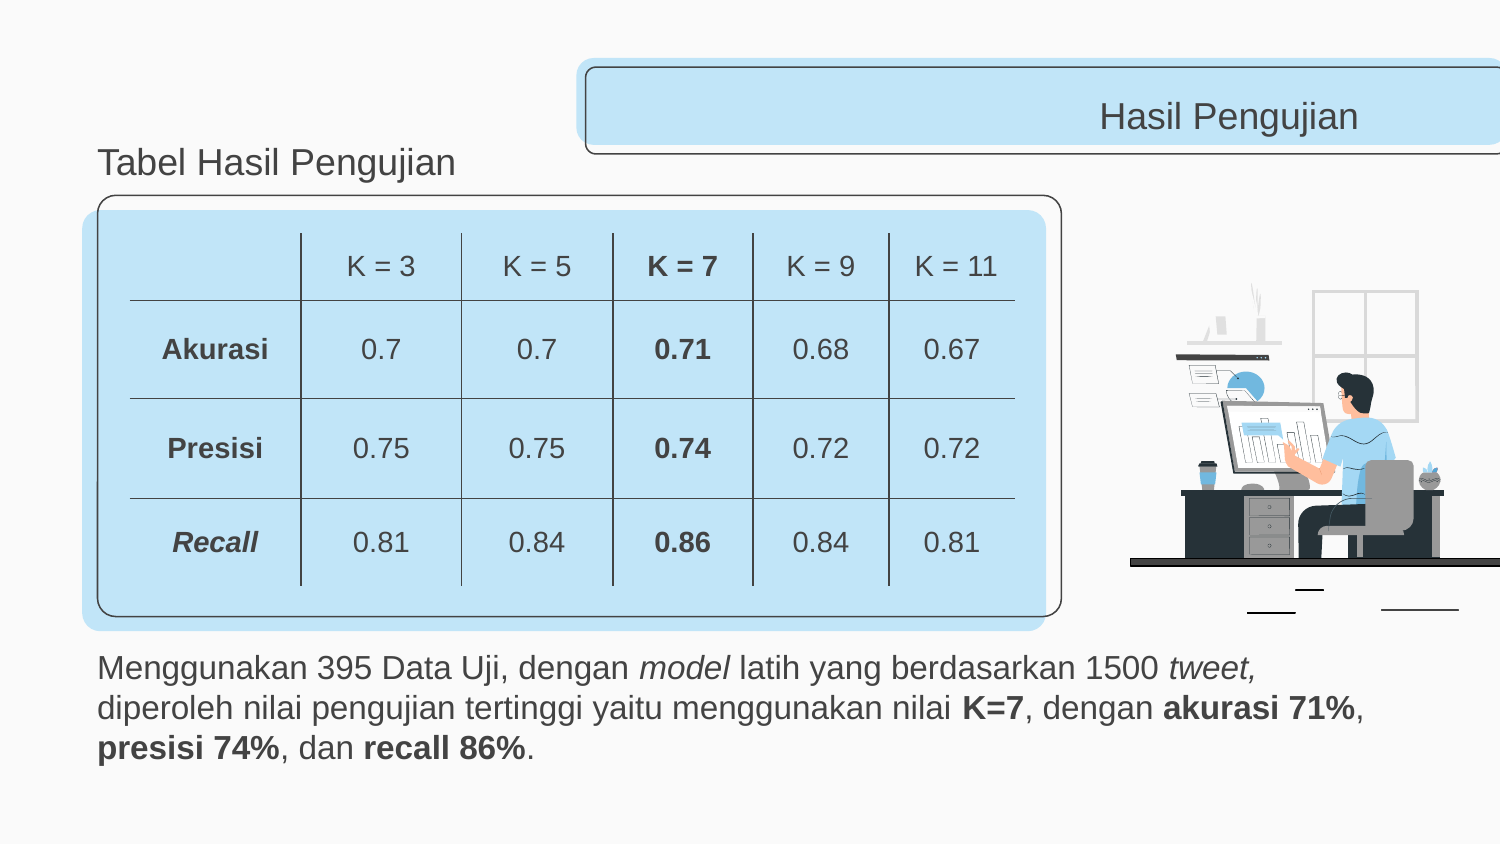

# Hasil Pengujian
Tabel Hasil Pengujian

|  | K = 3 | K = 5 | K = 7 | K = 9 | K = 11 |
| --- | --- | --- | --- | --- | --- |
| Akurasi | 0.7 | 0.7 | 0.71 | 0.68 | 0.67 |
| Presisi | 0.75 | 0.75 | 0.74 | 0.72 | 0.72 |
| Recall | 0.81 | 0.84 | 0.86 | 0.84 | 0.81 |

Menggunakan 395 Data Uji, dengan model latih yang berdasarkan 1500 tweet, diperoleh nilai pengujian tertinggi yaitu menggunakan nilai K=7, dengan akurasi 71%, presisi 74%, dan recall 86%.